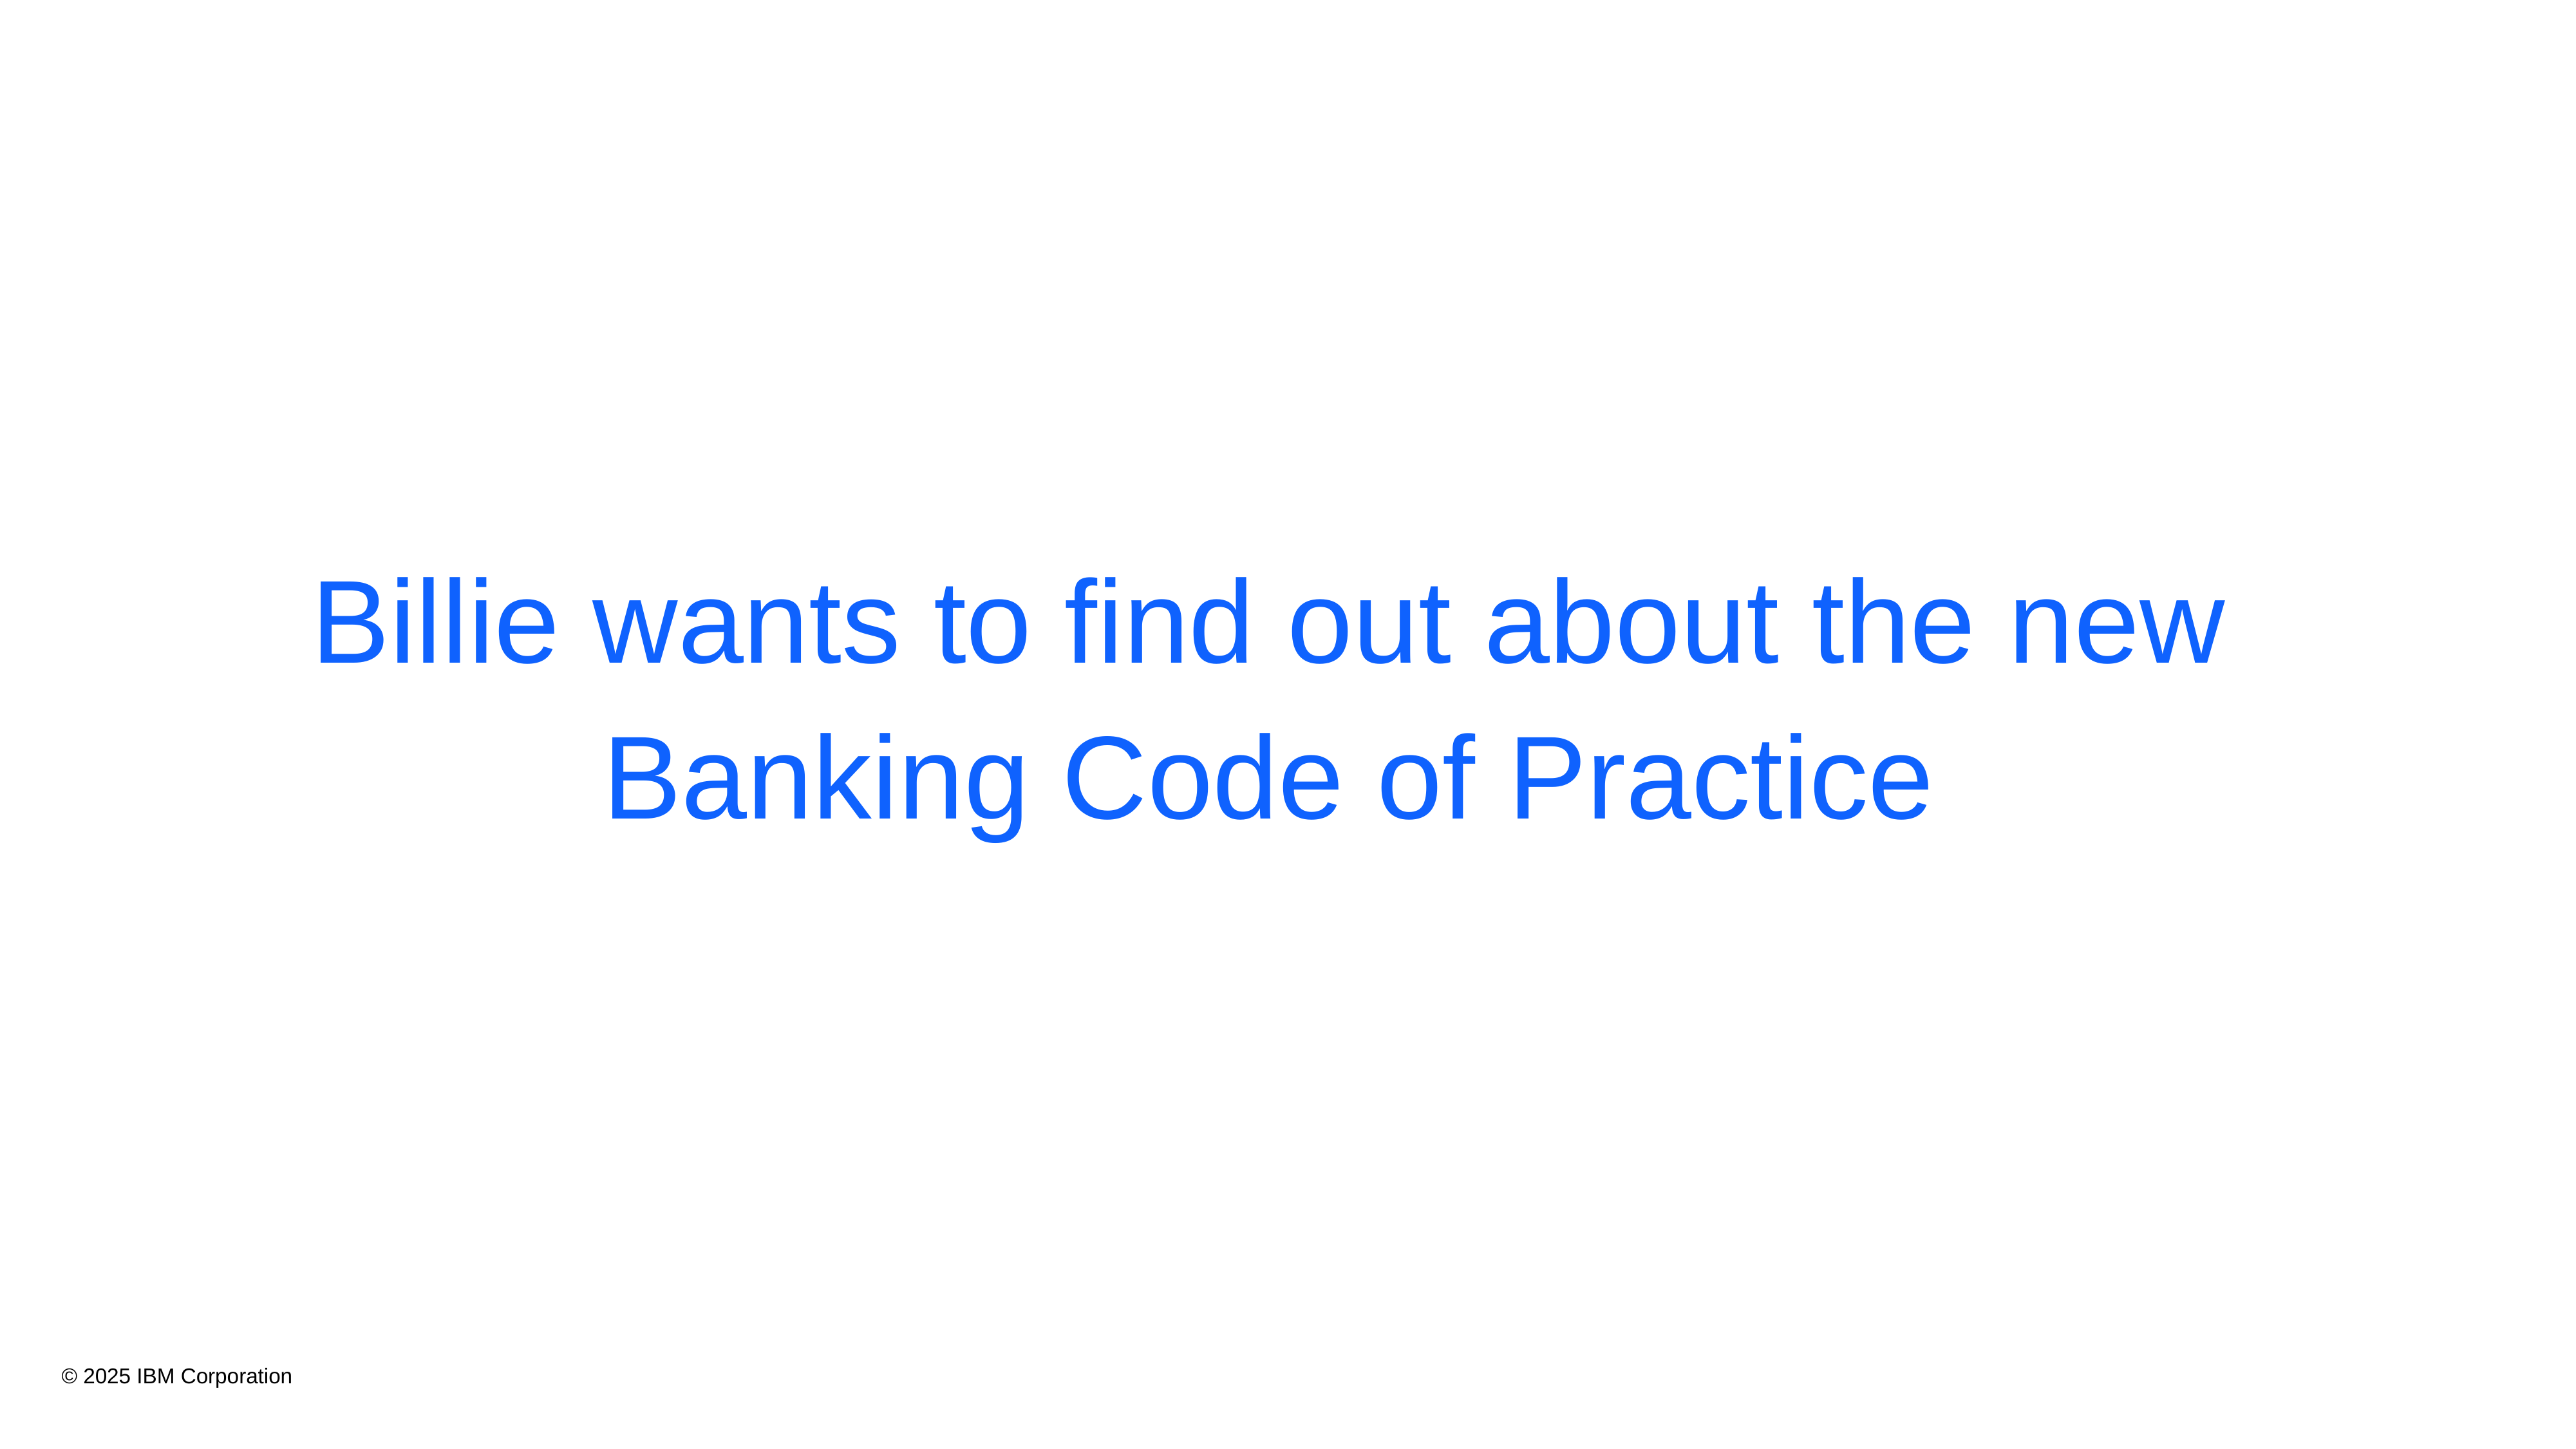

Billie wants to find out about the new
Banking Code of Practice

© 2025 IBM Corporation